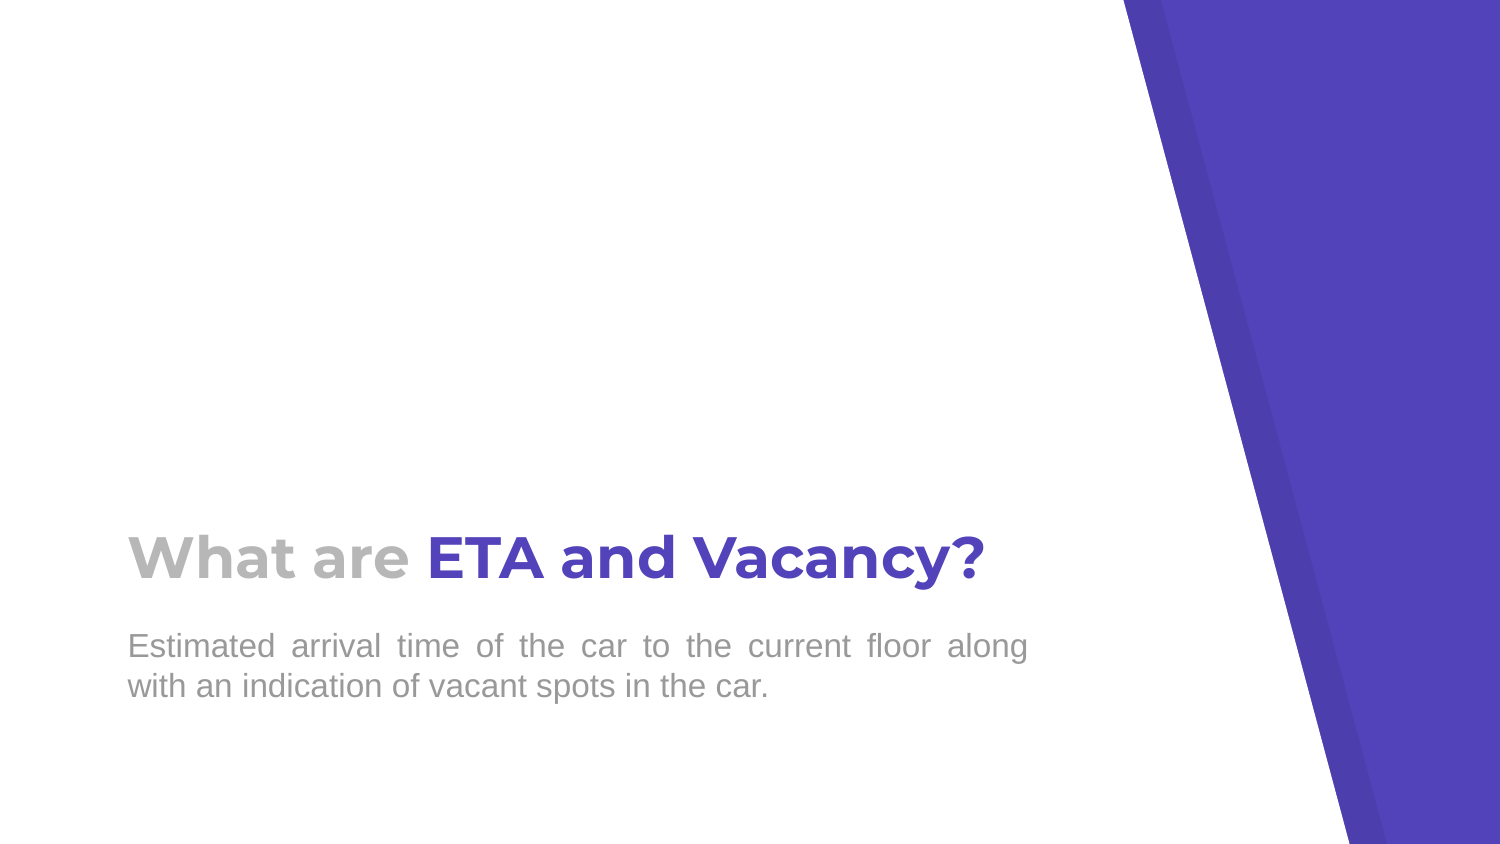

What are ETA and Vacancy?
Estimated arrival time of the car to the current floor along with an indication of vacant spots in the car.